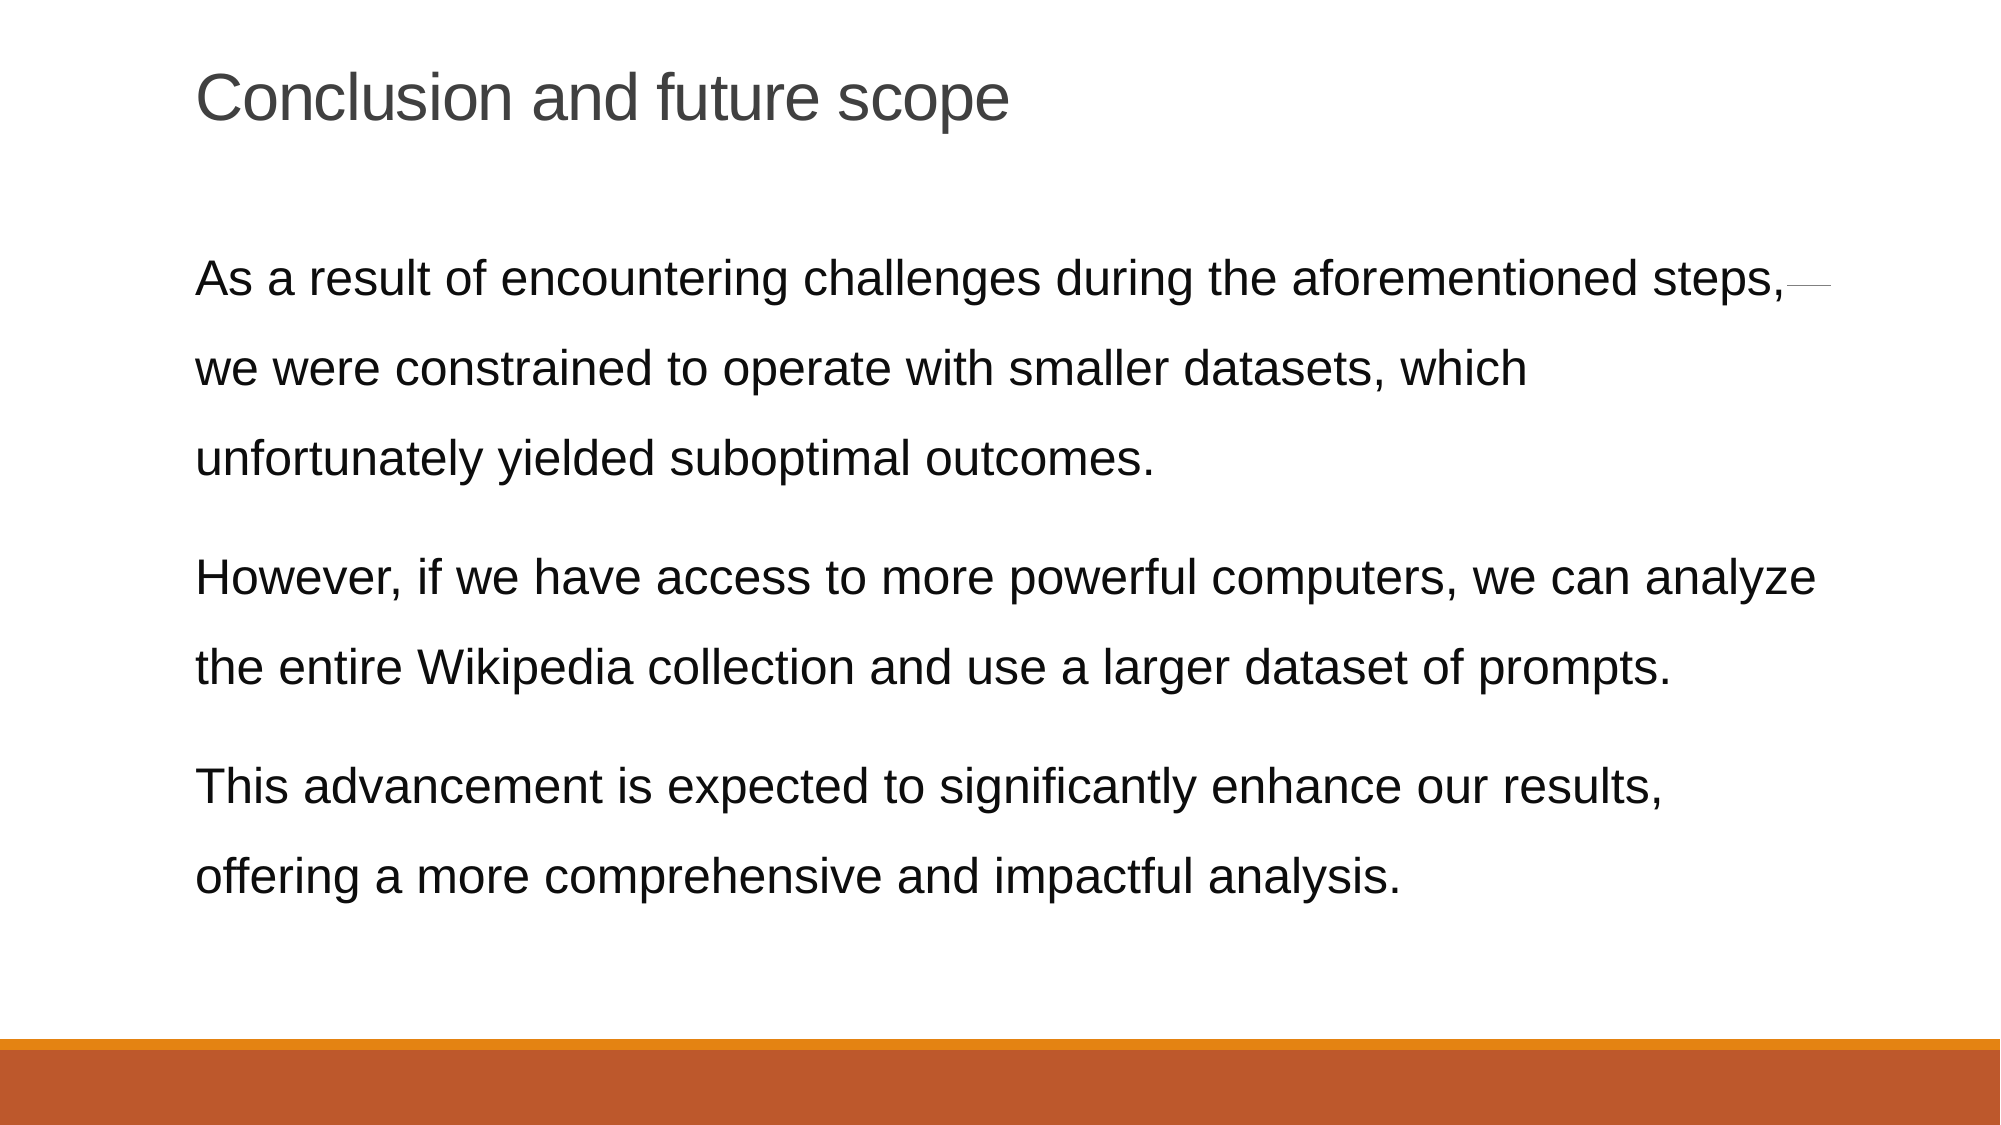

# Conclusion and future scope
As a result of encountering challenges during the aforementioned steps, we were constrained to operate with smaller datasets, which unfortunately yielded suboptimal outcomes.
However, if we have access to more powerful computers, we can analyze the entire Wikipedia collection and use a larger dataset of prompts.
This advancement is expected to significantly enhance our results, offering a more comprehensive and impactful analysis.